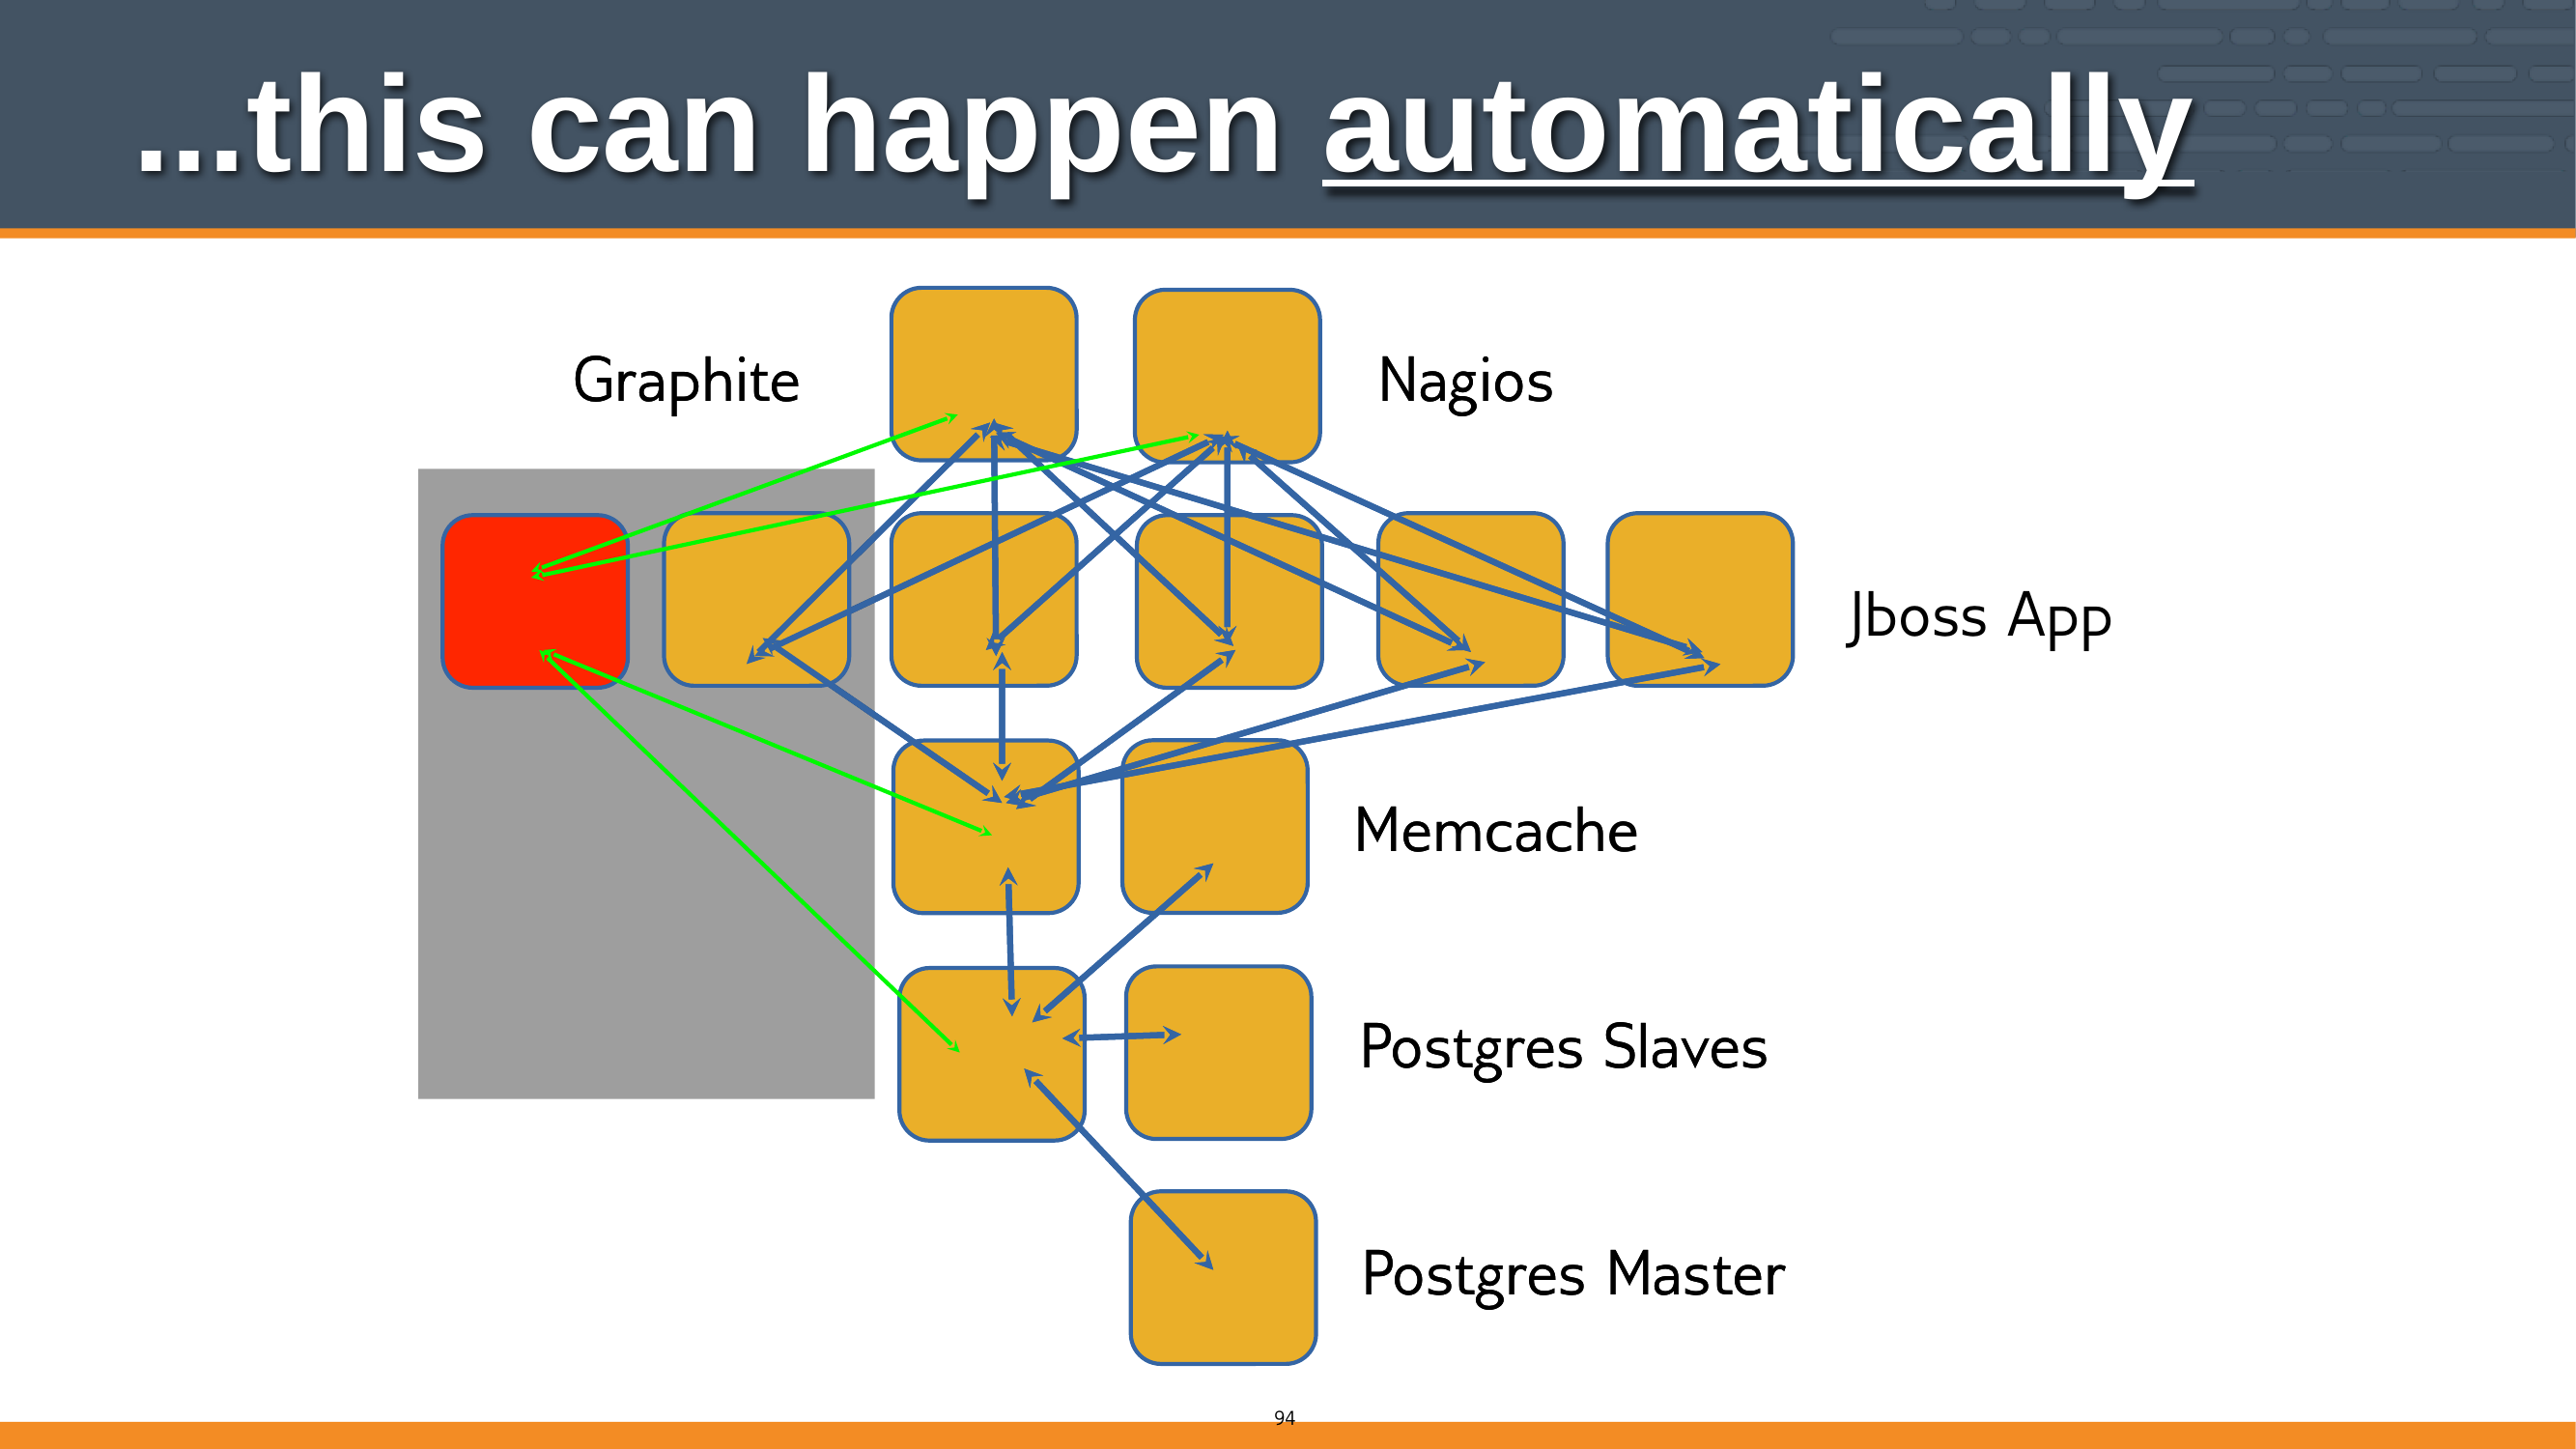

...this can happen automatically

Graphite
Graphite
Nagios
Nagios

Jboss App

Memcache
Memcache

Postgres Slaves
Postgres Slaves

Postgres Master
Postgres Master
94